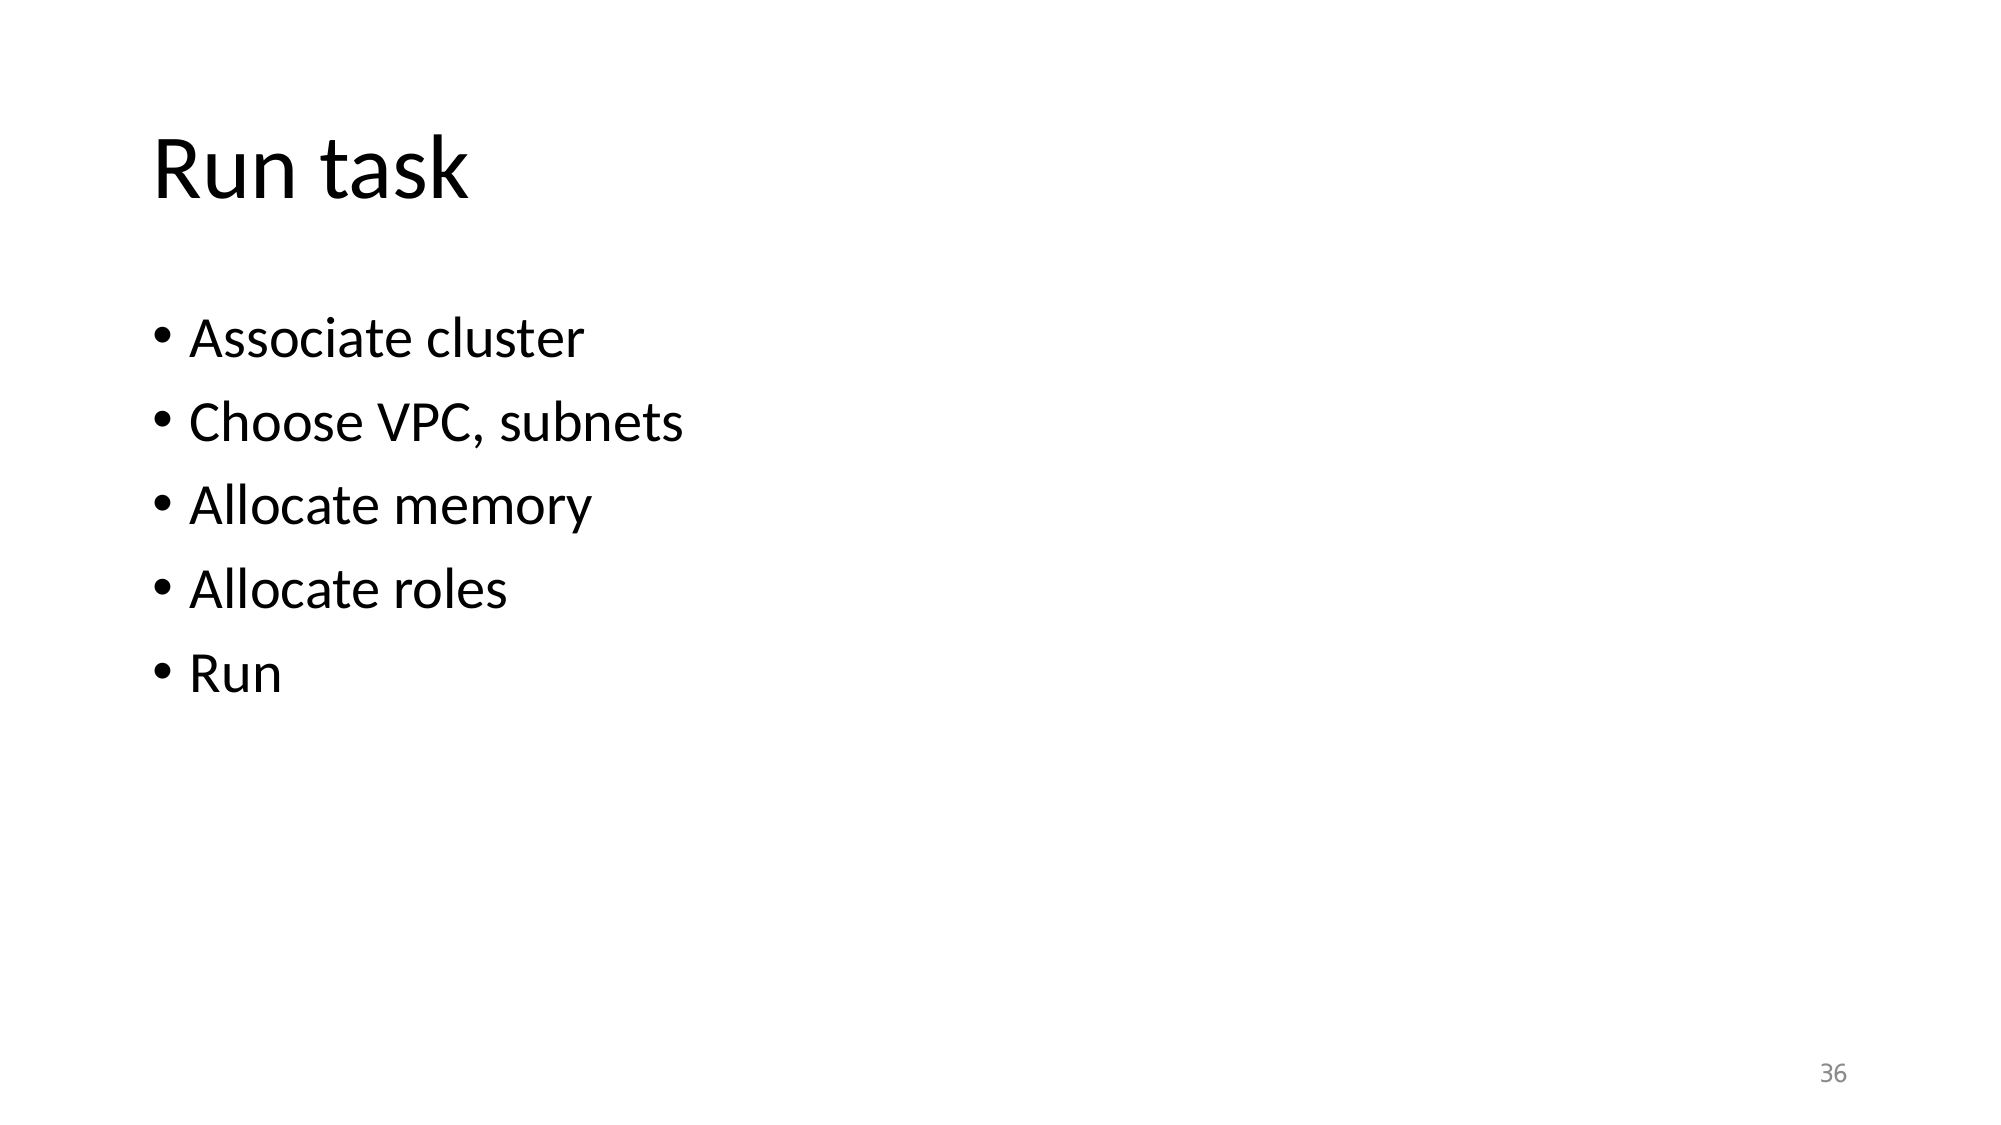

# Run task
Associate cluster
Choose VPC, subnets
Allocate memory
Allocate roles
Run

36